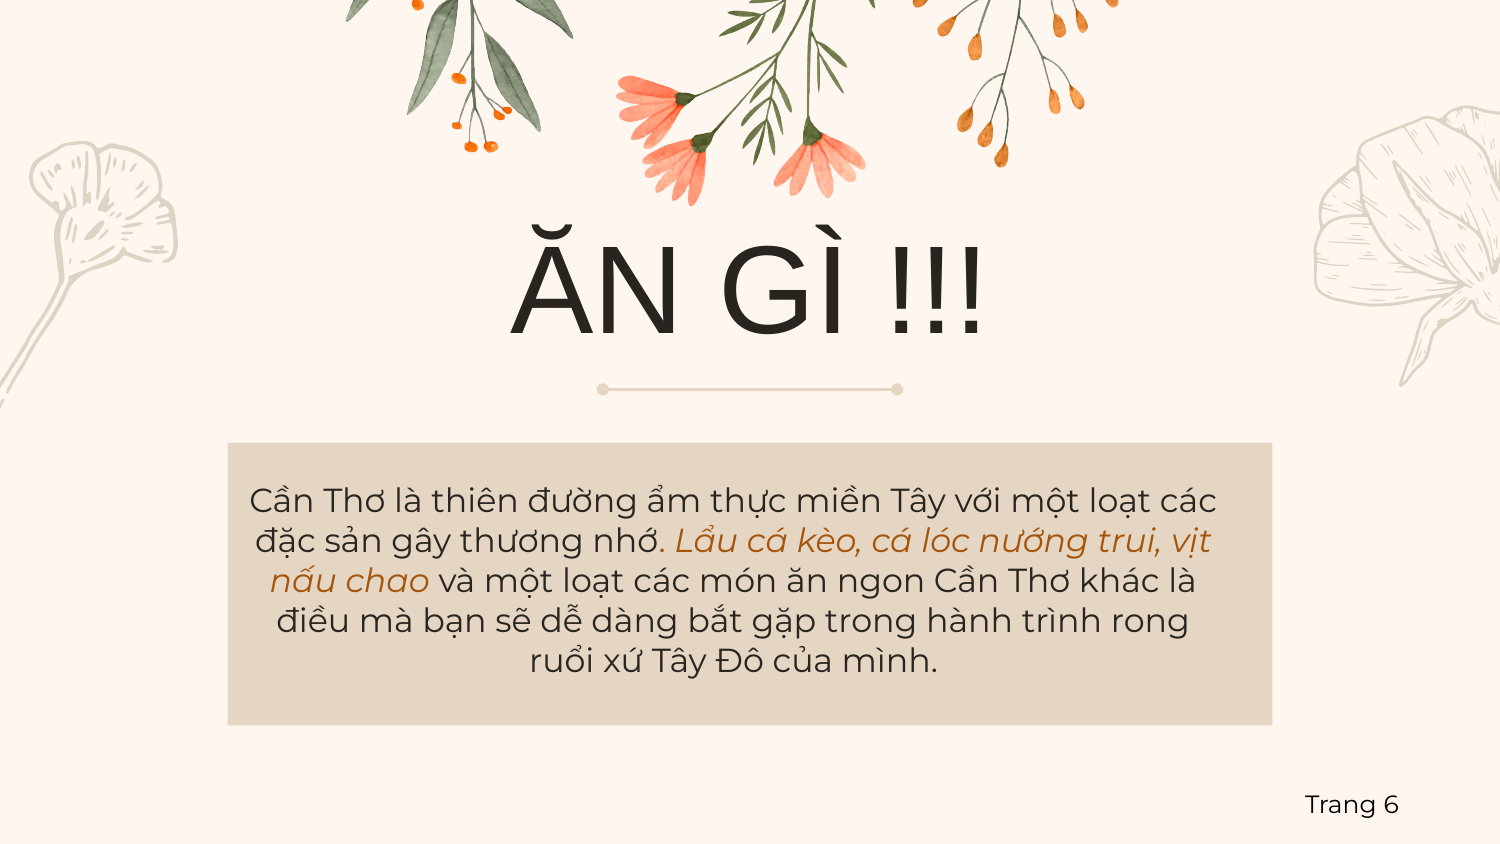

# ĂN GÌ !!!

Cần Thơ là thiên đường ẩm thực miền Tây với một loạt các đặc sản gây thương nhớ. Lẩu cá kèo, cá lóc nướng trui, vịt nấu chao và một loạt các món ăn ngon Cần Thơ khác là điều mà bạn sẽ dễ dàng bắt gặp trong hành trình rong ruổi xứ Tây Đô của mình.